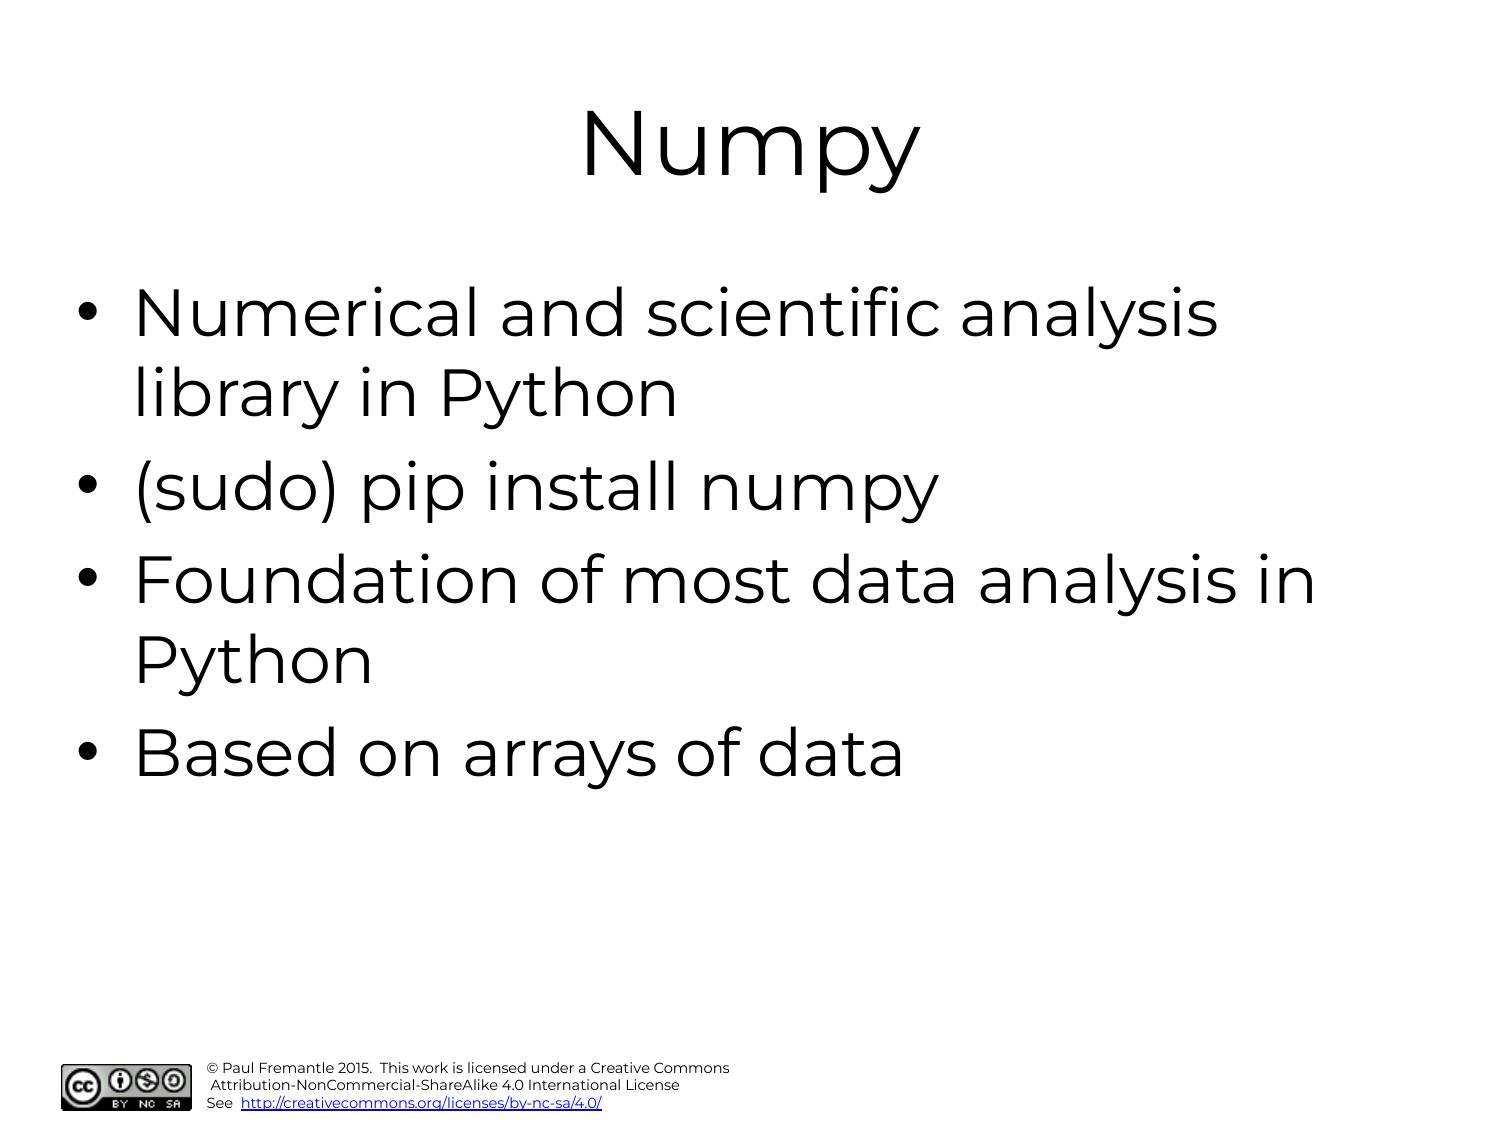

# Numpy
Numerical and scientific analysis library in Python
(sudo) pip install numpy
Foundation of most data analysis in Python
Based on arrays of data